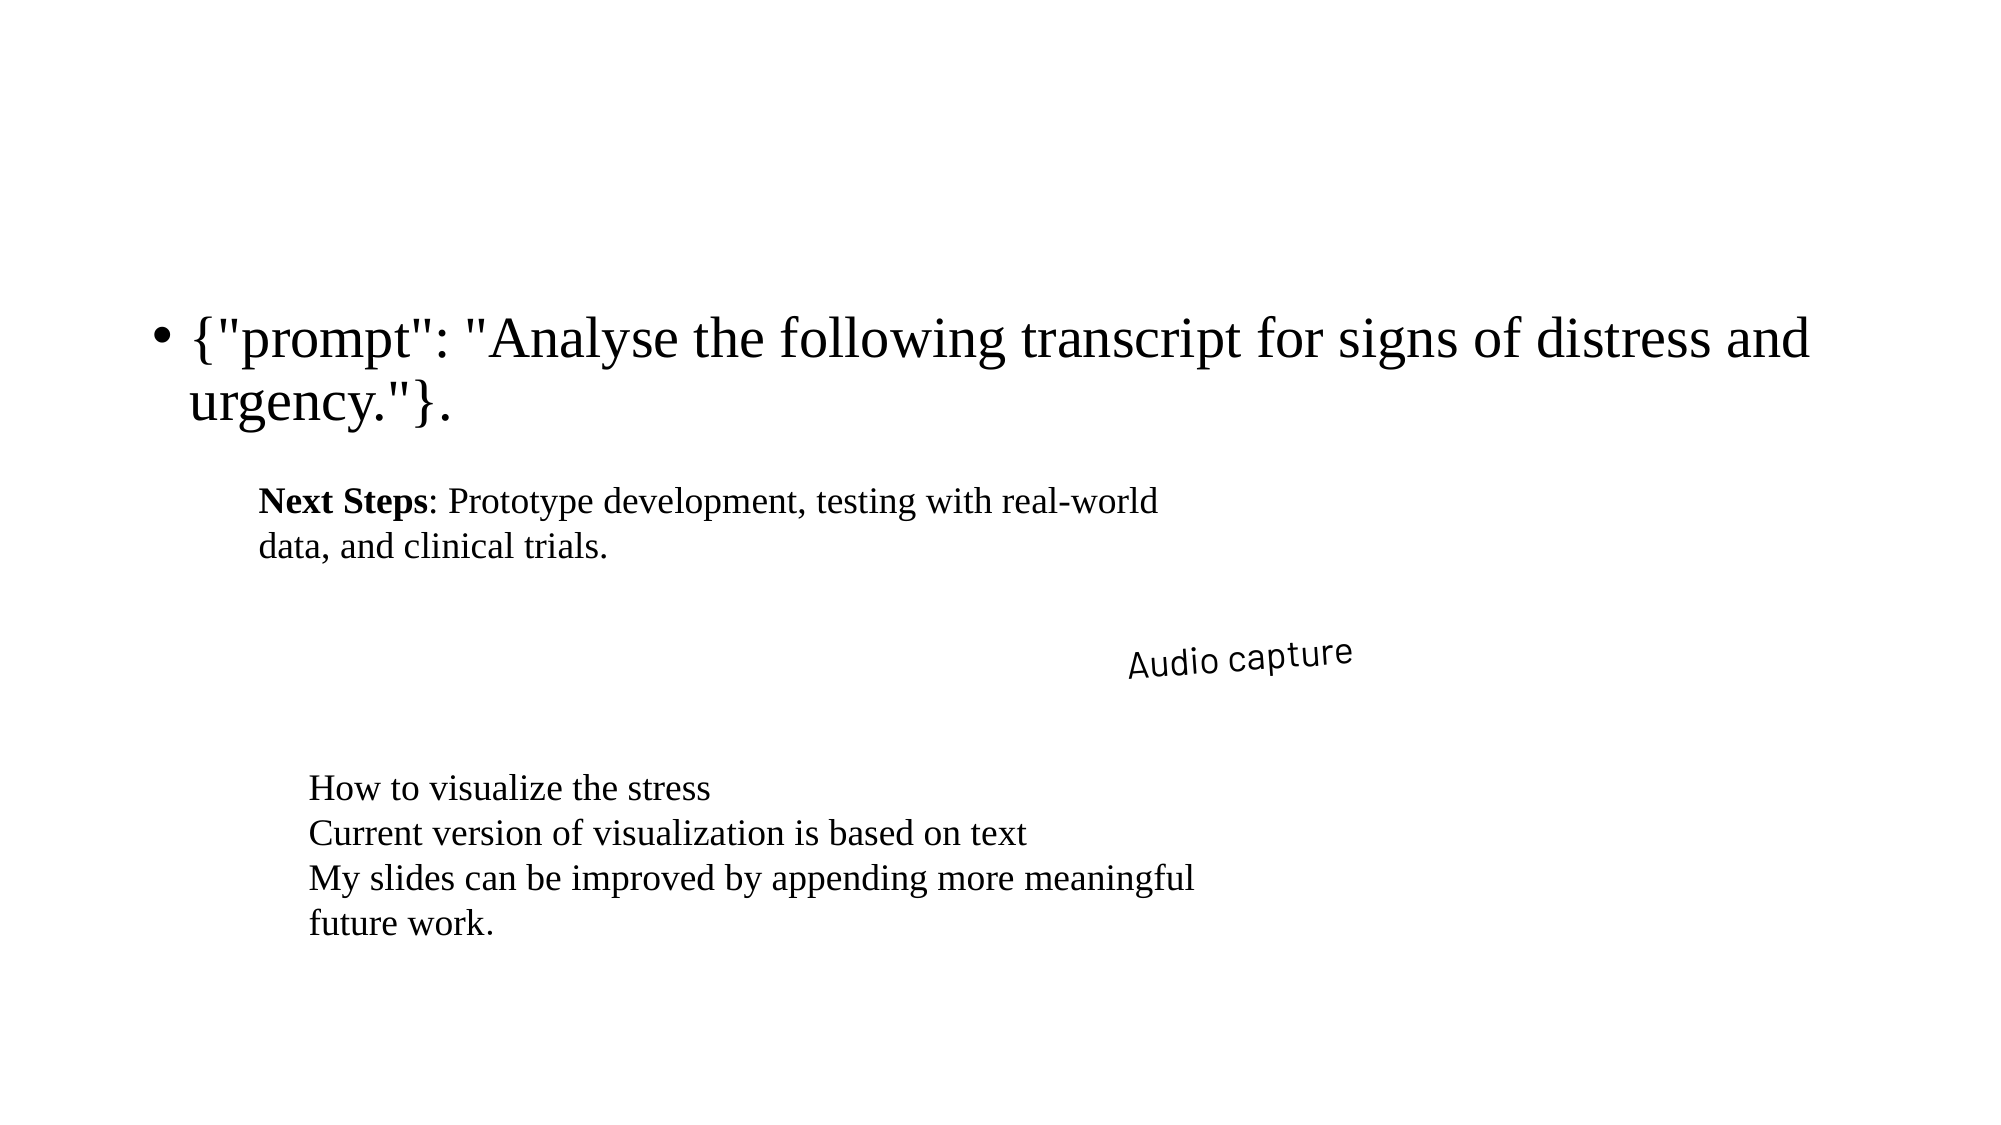

#
{"prompt": "Analyse the following transcript for signs of distress and urgency."}.
Next Steps: Prototype development, testing with real-world data, and clinical trials.
Audio capture
How to visualize the stress
Current version of visualization is based on text
My slides can be improved by appending more meaningful future work.